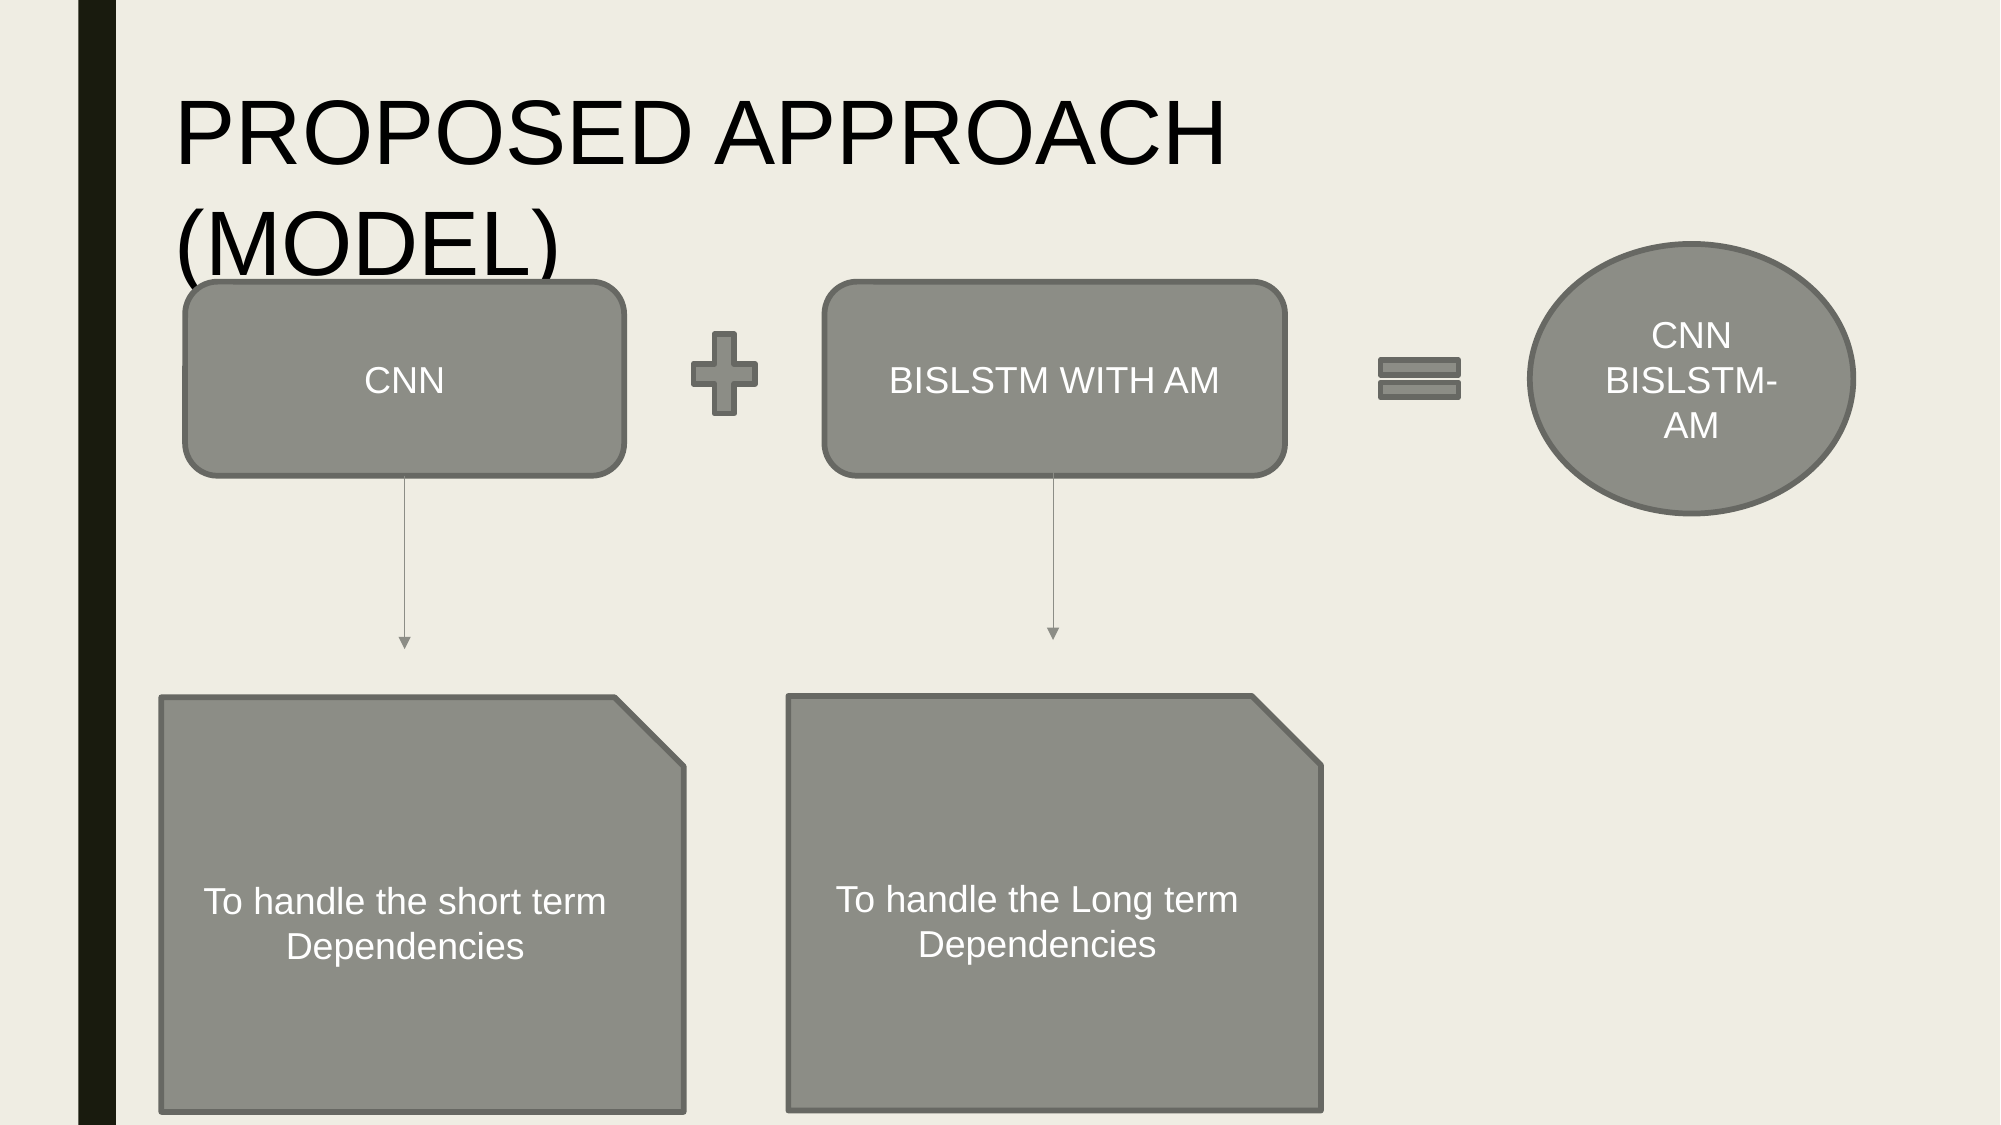

PROPOSED APPROACH (MODEL)
CNN BISLSTM-AM
CNN
BISLSTM WITH AM

To handle the Long term Dependencies
To handle the short term Dependencies